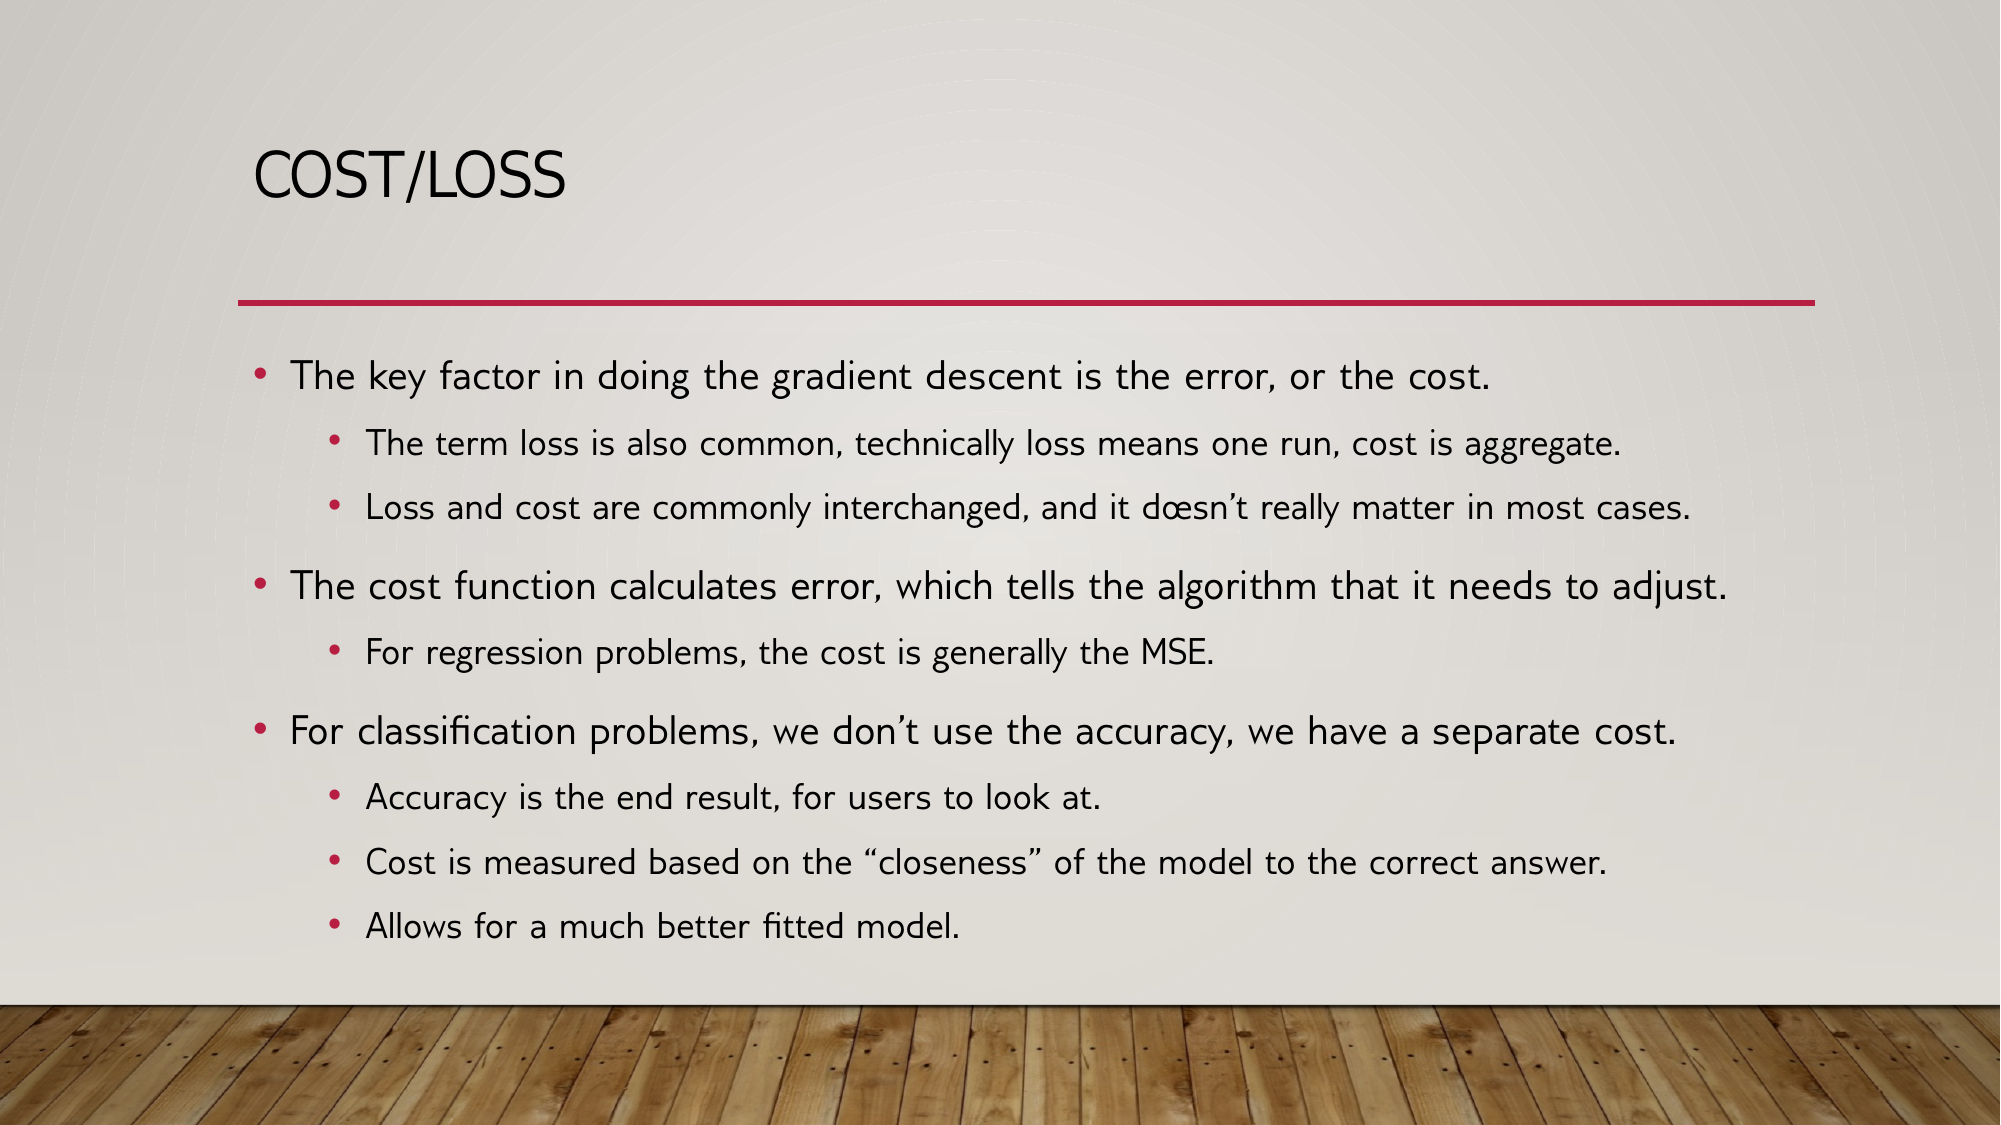

# Cost/Loss
The key factor in doing the gradient descent is the error, or the cost.
The term loss is also common, technically loss means one run, cost is aggregate.
Loss and cost are commonly interchanged, and it doesn’t really matter in most cases.
The cost function calculates error, which tells the algorithm that it needs to adjust.
For regression problems, the cost is generally the MSE.
For classification problems, we don’t use the accuracy, we have a separate cost.
Accuracy is the end result, for users to look at.
Cost is measured based on the “closeness” of the model to the correct answer.
Allows for a much better fitted model.